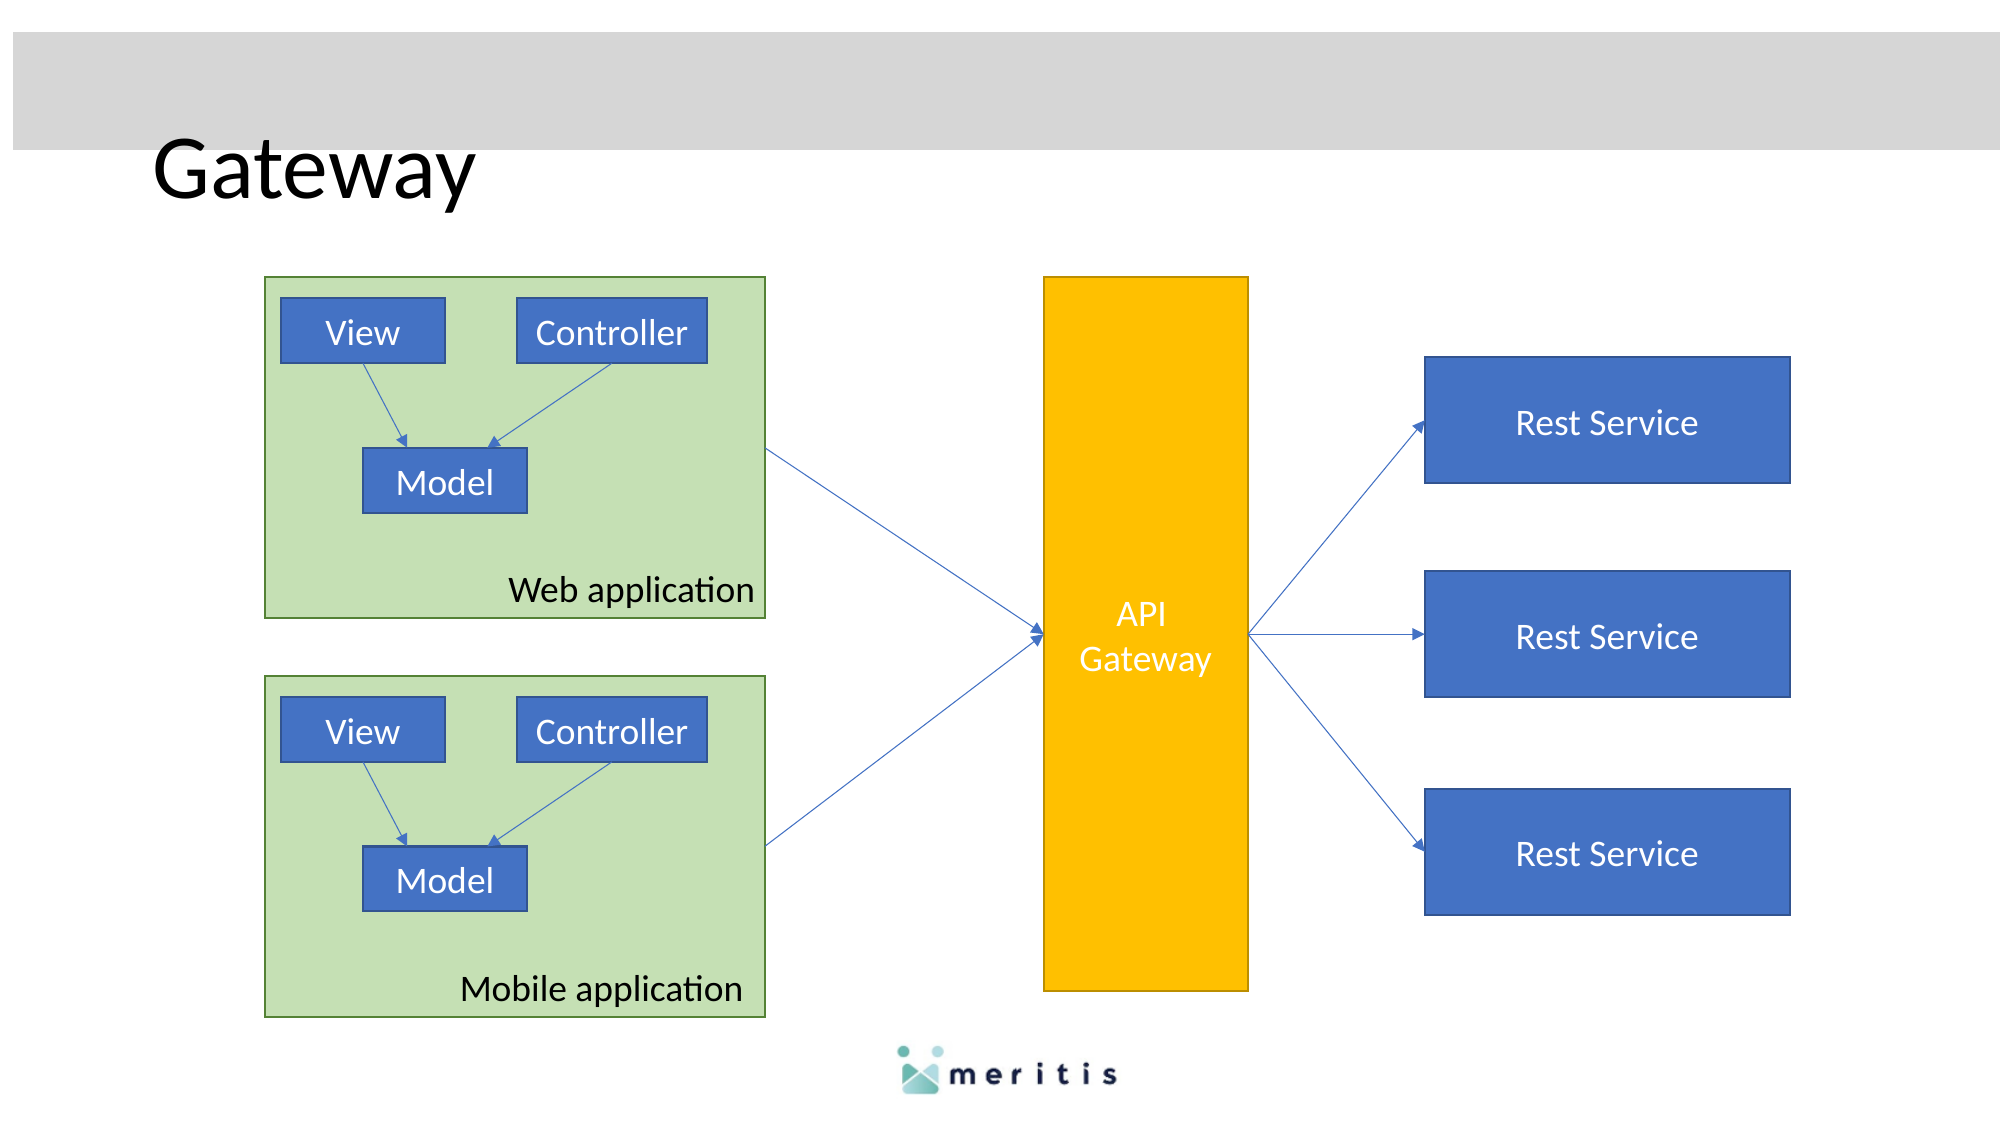

# Gateway

Controller
View
Model
Web application
API
Gateway
Rest Service
Rest Service

Controller
View
Model
Mobile application
Rest Service